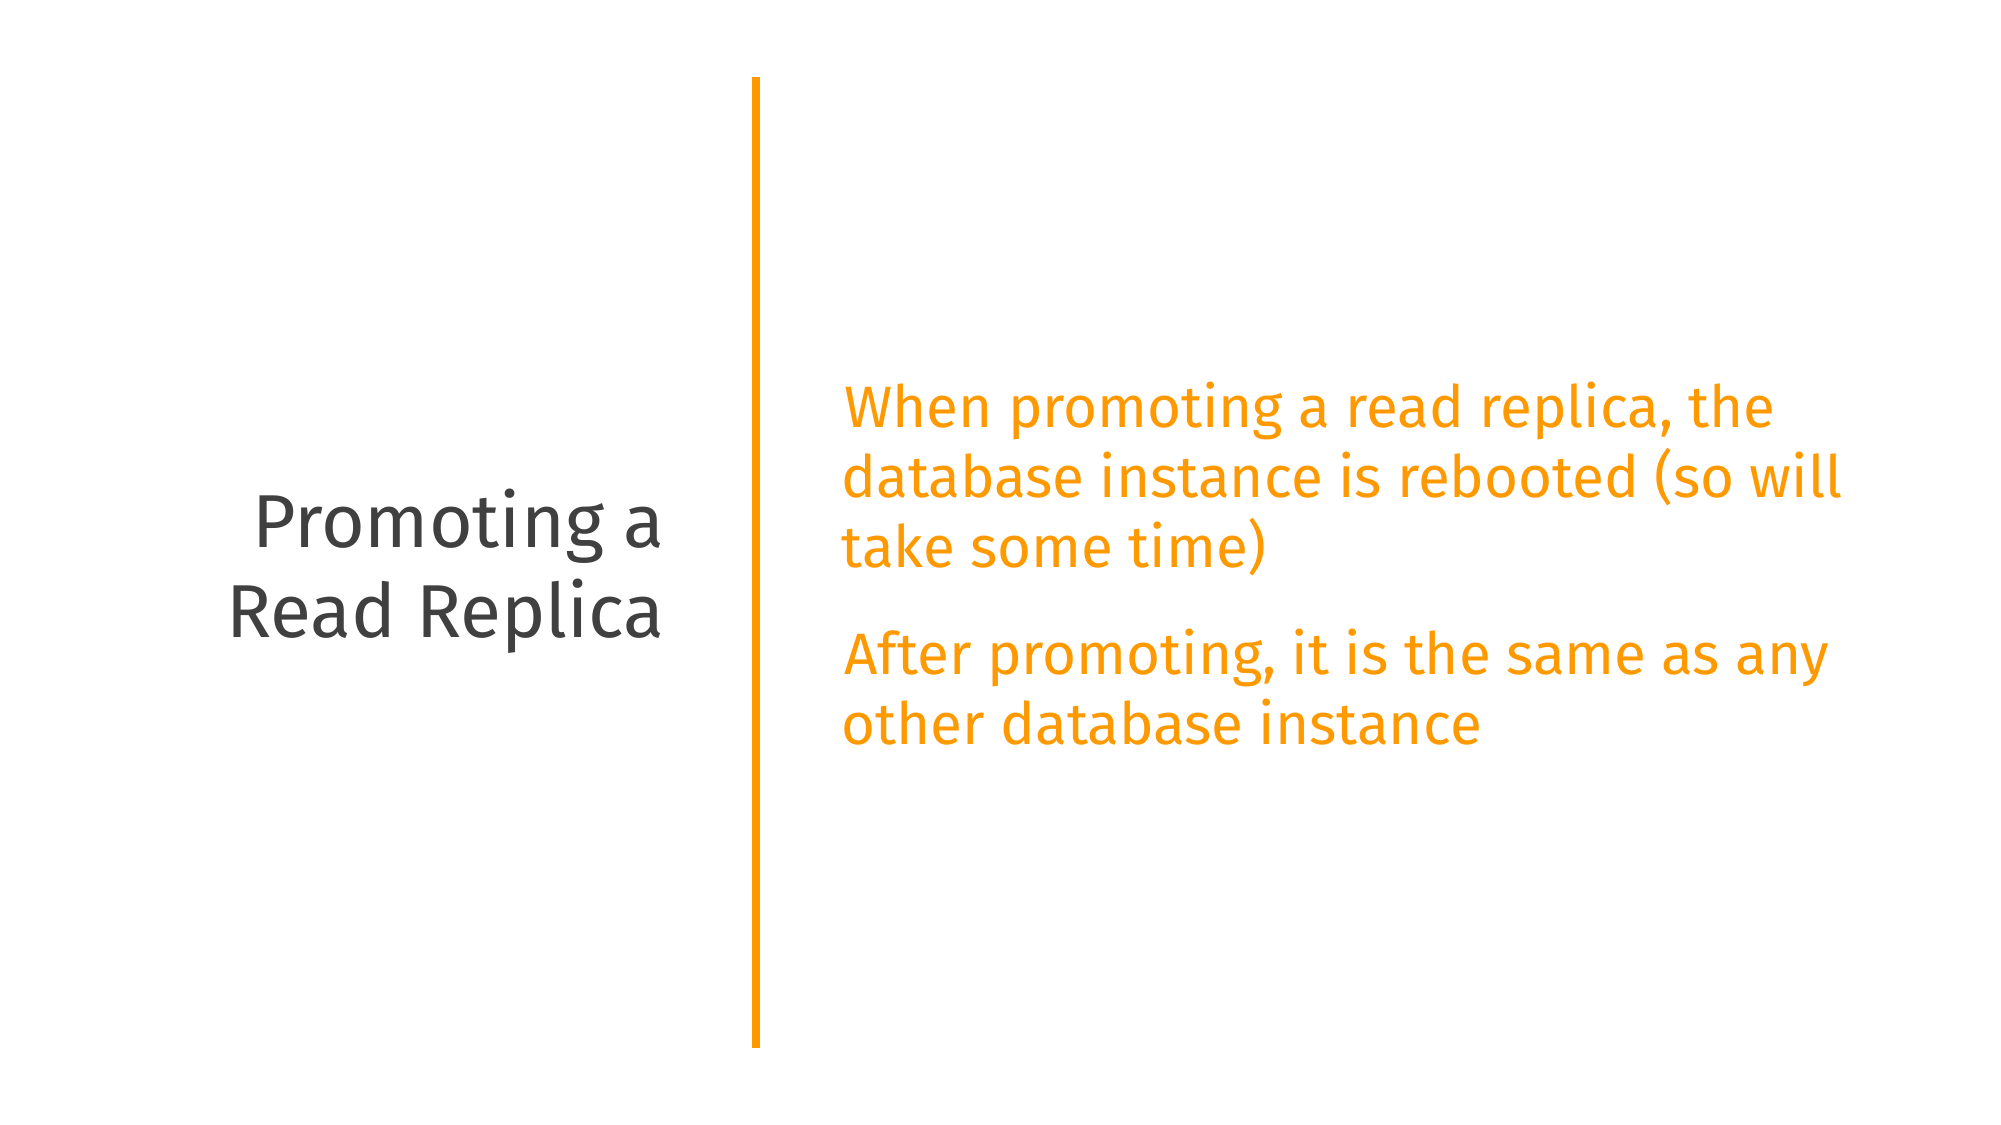

Promoting a Read Replica
When promoting a read replica, the database instance is rebooted (so will take some time)
After promoting, it is the same as any other database instance